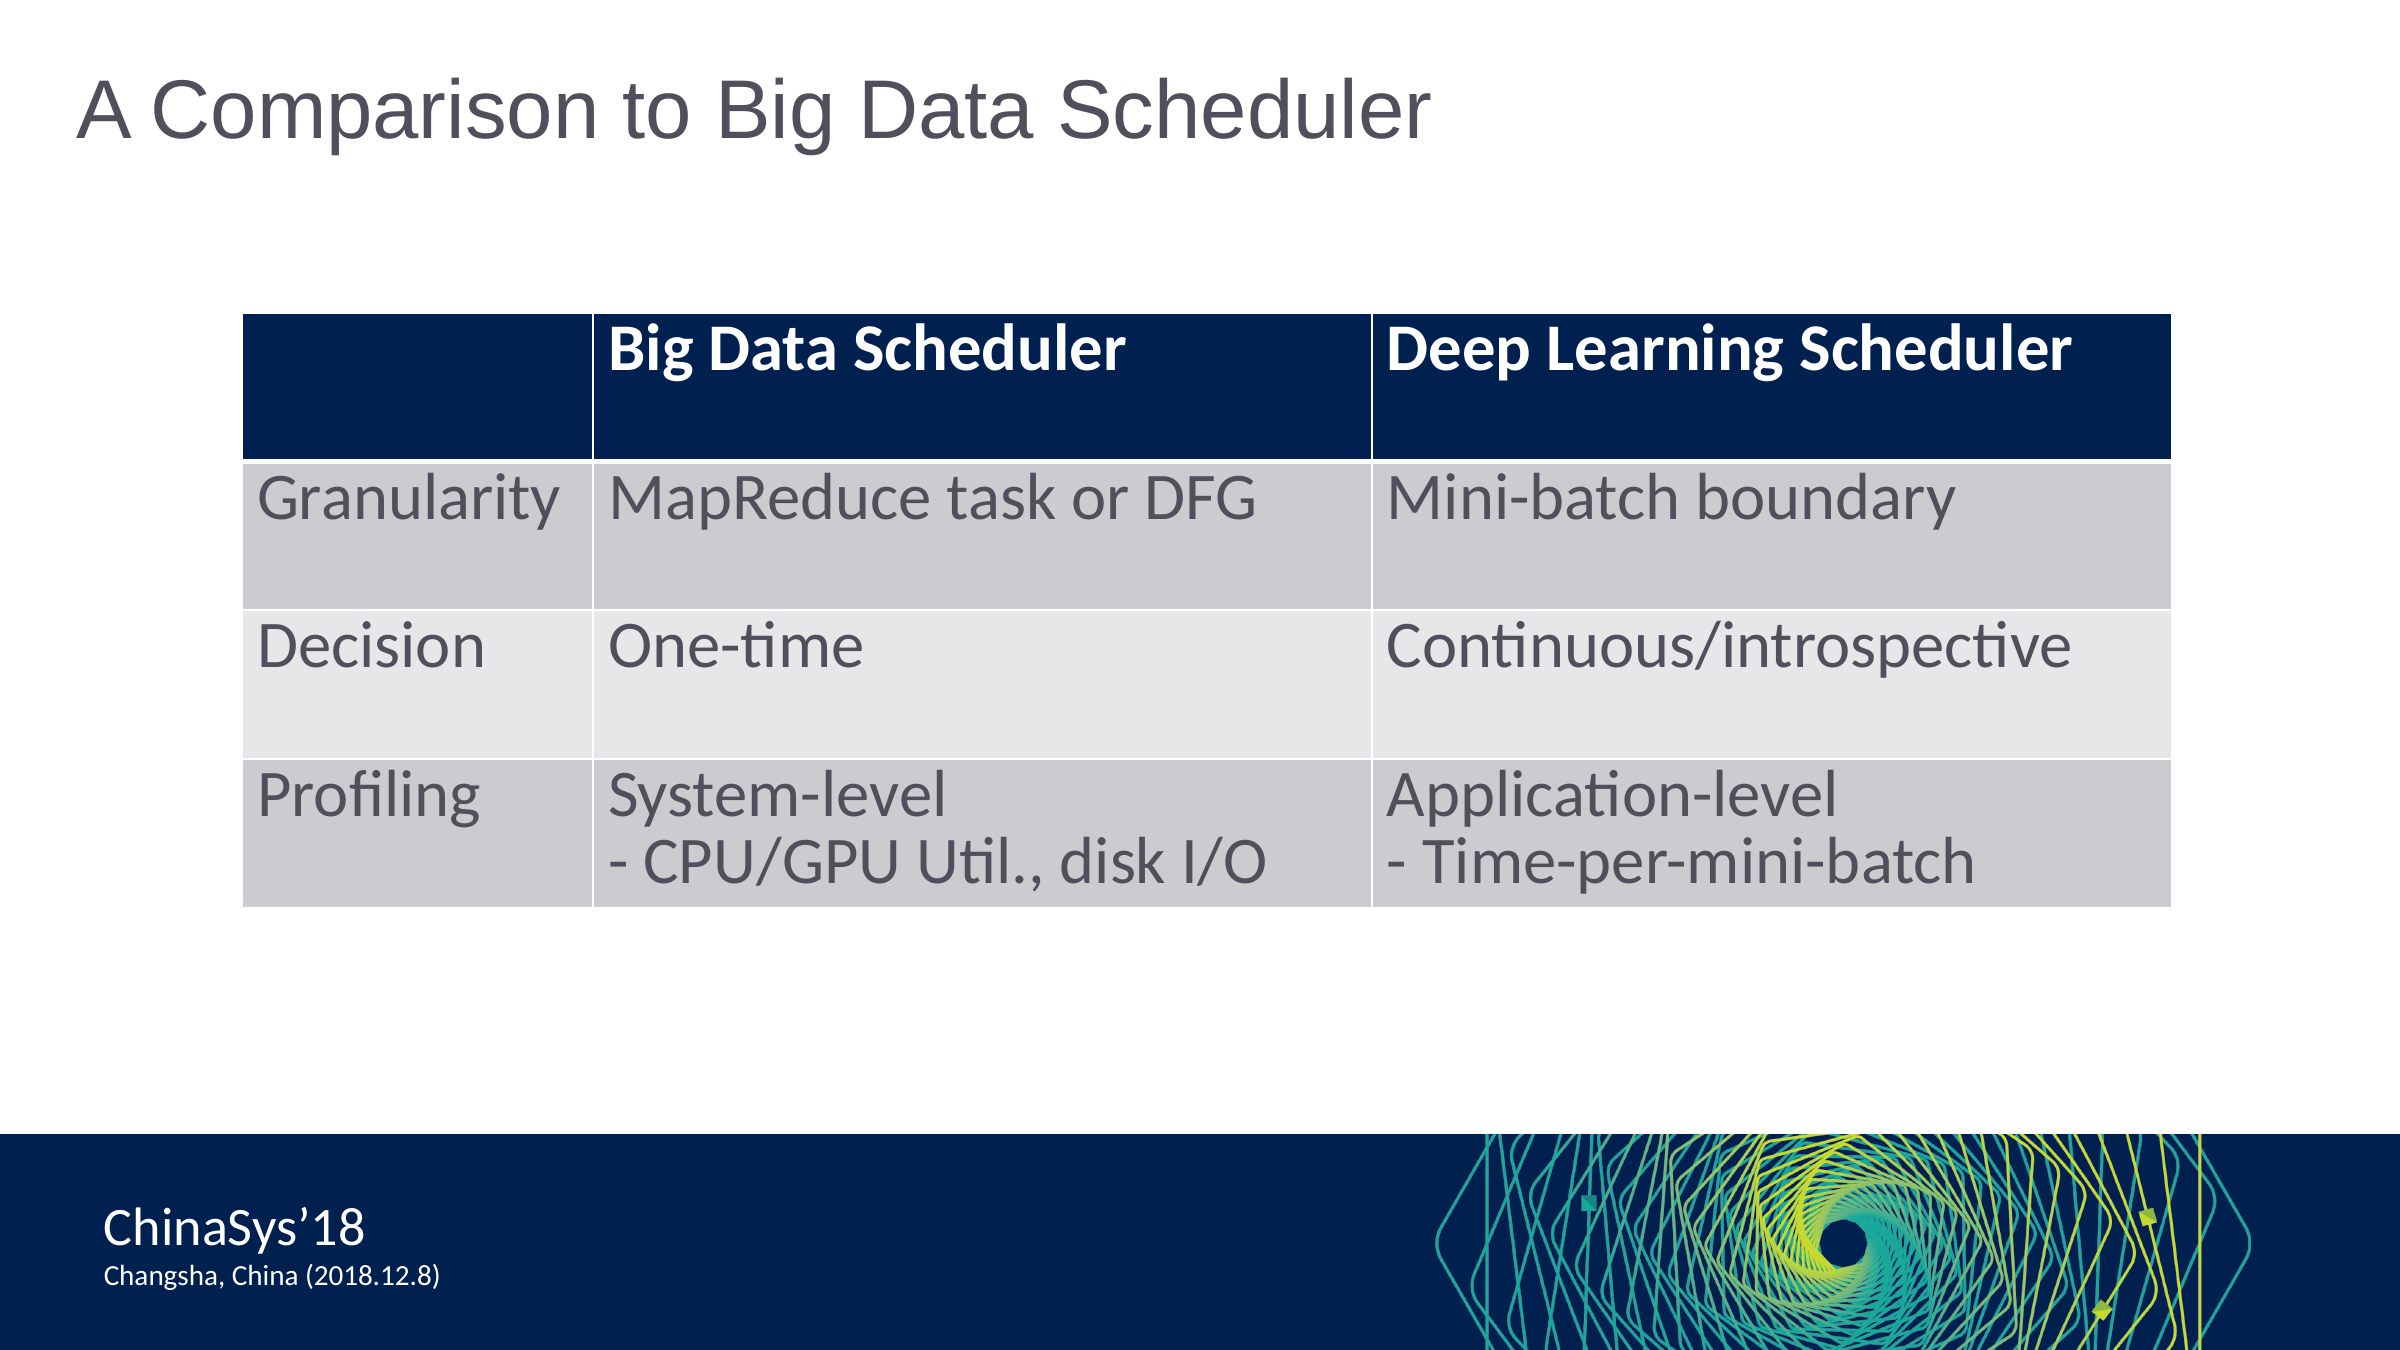

# A Comparison to Big Data Scheduler

|  | Big Data Scheduler | Deep Learning Scheduler |
| --- | --- | --- |
| Granularity | MapReduce task or DFG | Mini-batch boundary |
| Decision | One-time | Continuous/introspective |
| Profiling | System-level - CPU/GPU Util., disk I/O | Application-level - Time-per-mini-batch |